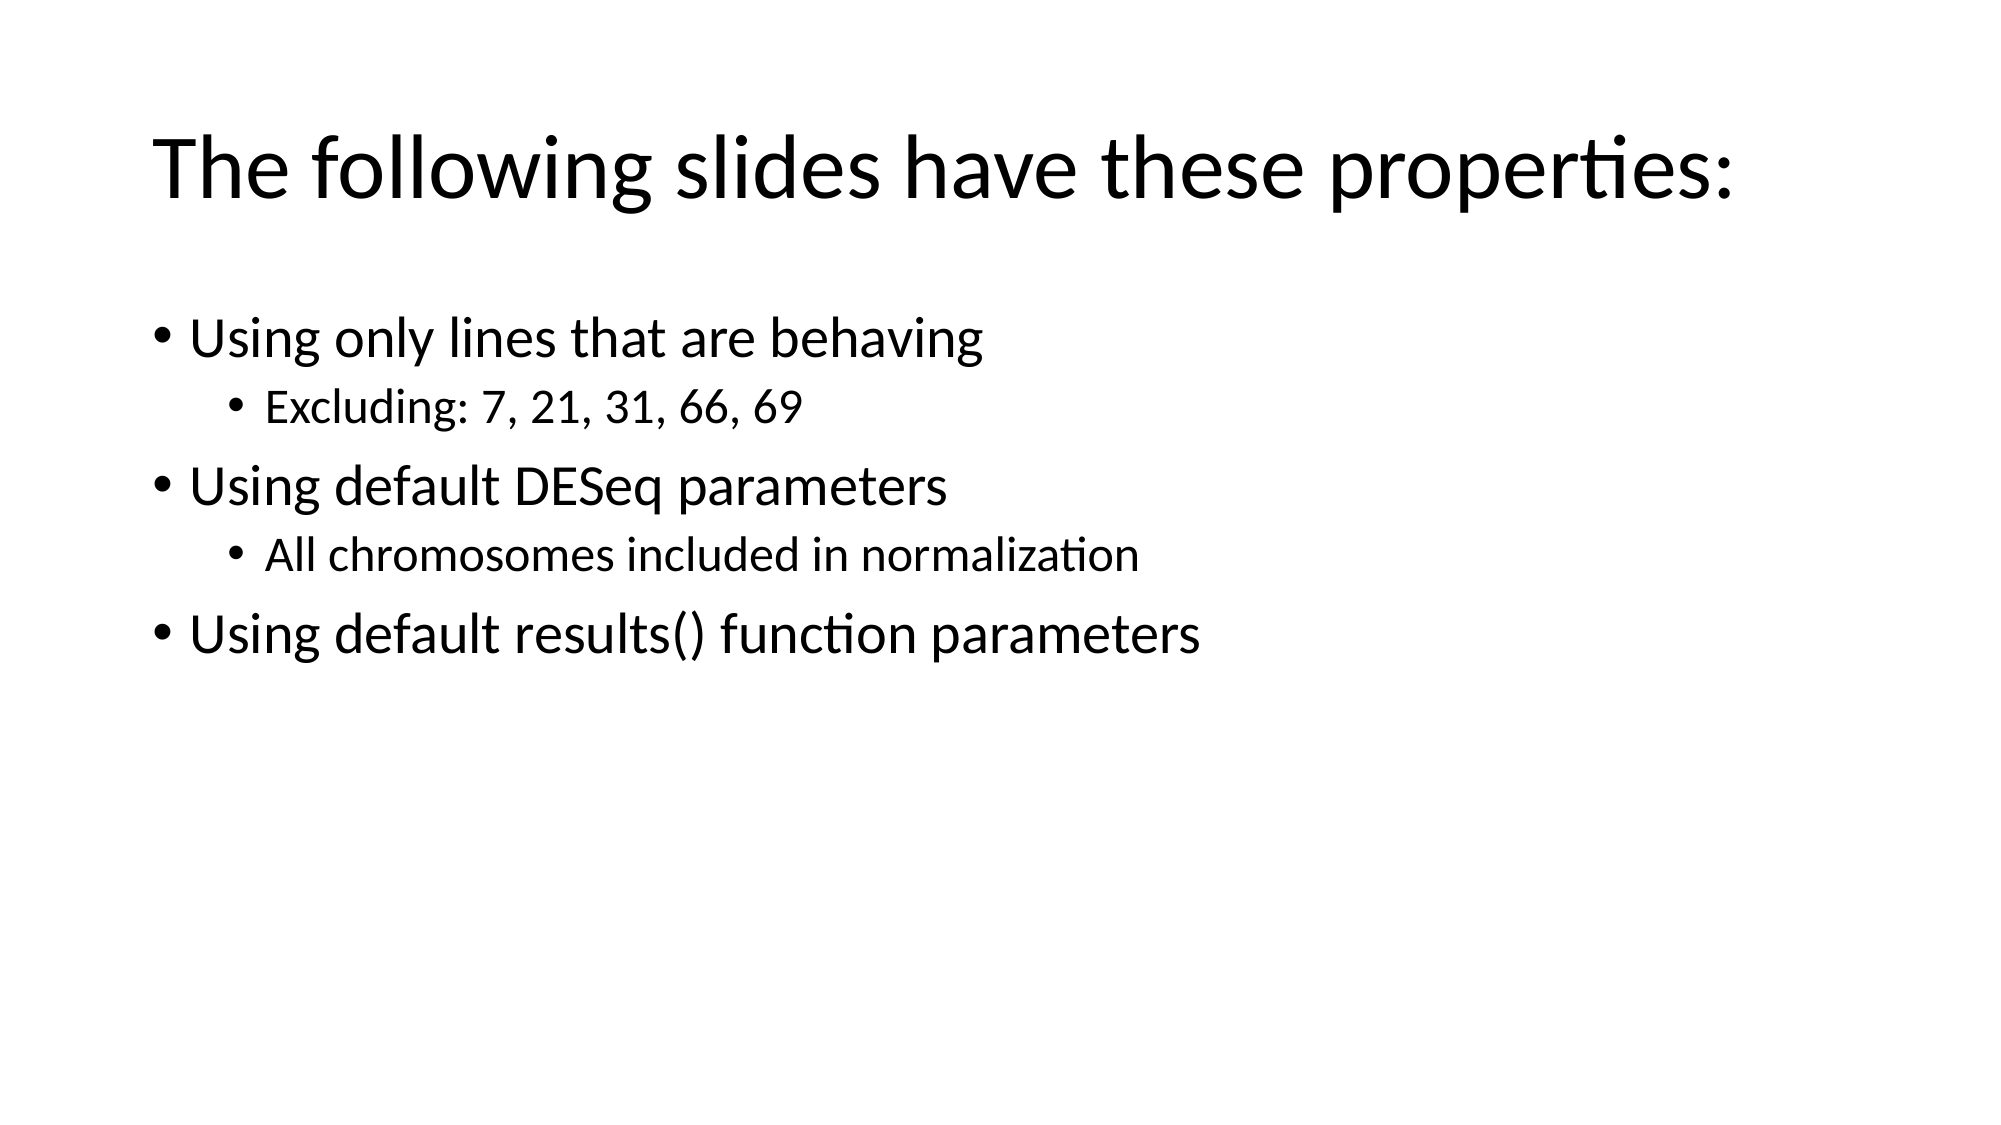

# The following slides have these properties:
Using only lines that are behaving
Excluding: 7, 21, 31, 66, 69
Using default DESeq parameters
All chromosomes included in normalization
Using default results() function parameters